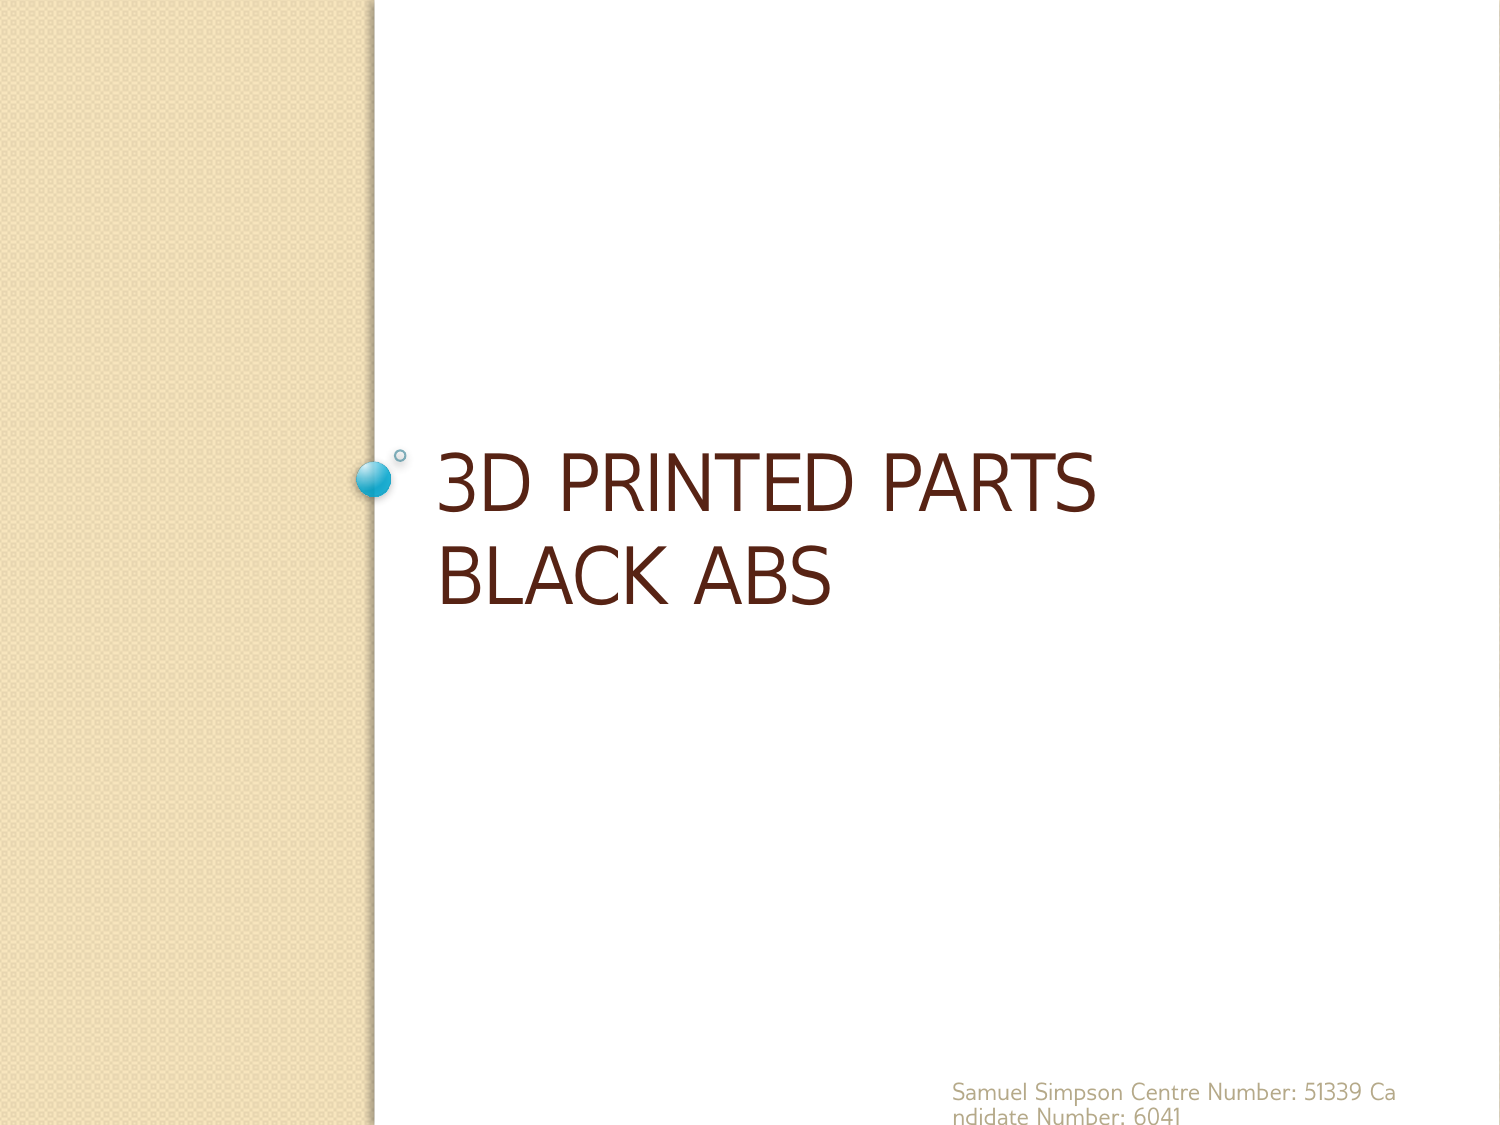

# 3d Printed Parts BLACK ABS
Samuel Simpson Centre Number: 51339 Candidate Number: 6041